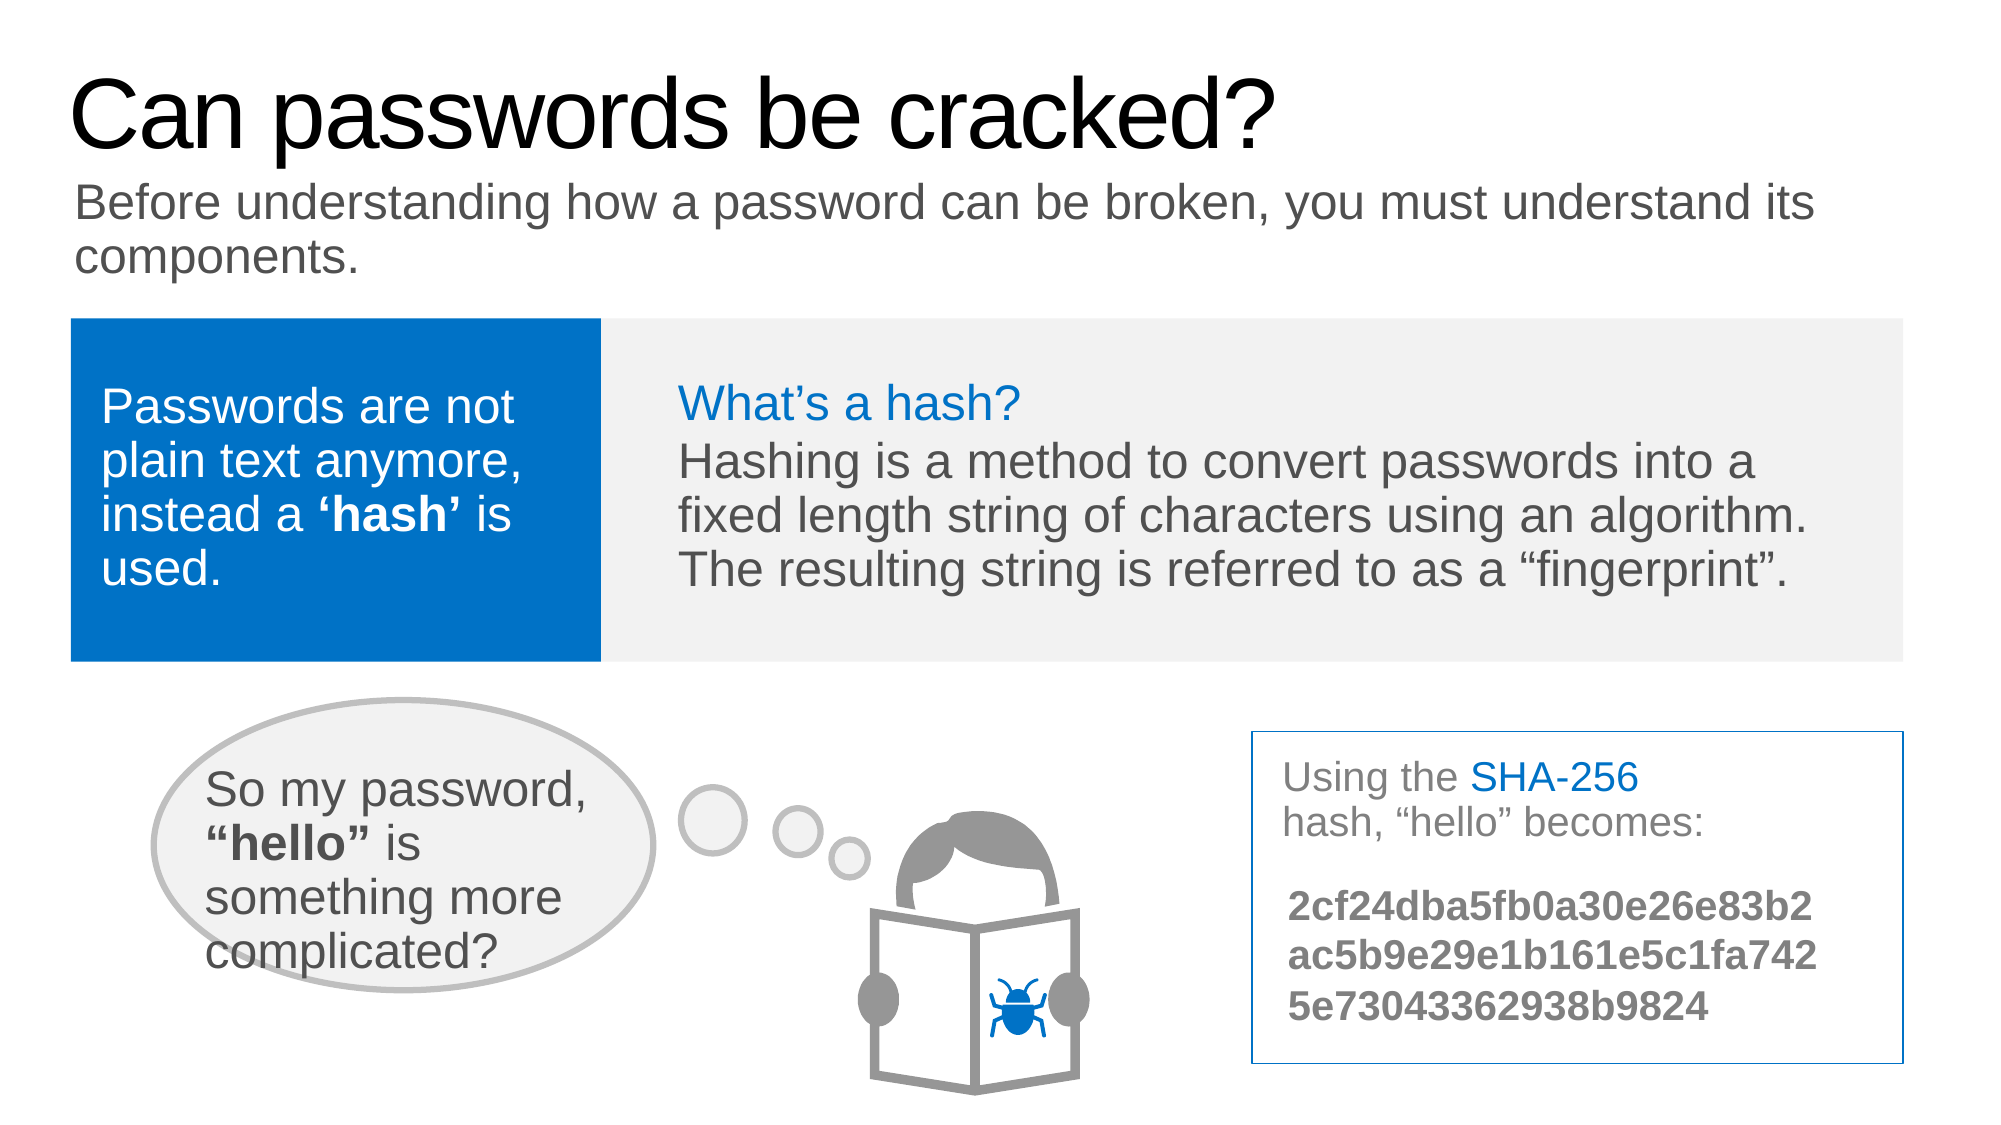

# Can passwords be cracked?
Before understanding how a password can be broken, you must understand its components.

Passwords are not plain text anymore, instead a ‘hash’ is used.

What’s a hash?
Hashing is a method to convert passwords into a fixed length string of characters using an algorithm.  The resulting string is referred to as a “fingerprint”.

Using the SHA-256 hash, “hello” becomes:

So my password, “hello” is something more complicated?

2cf24dba5fb0a30e26e83b2ac5b9e29e1b161e5c1fa7425e73043362938b9824